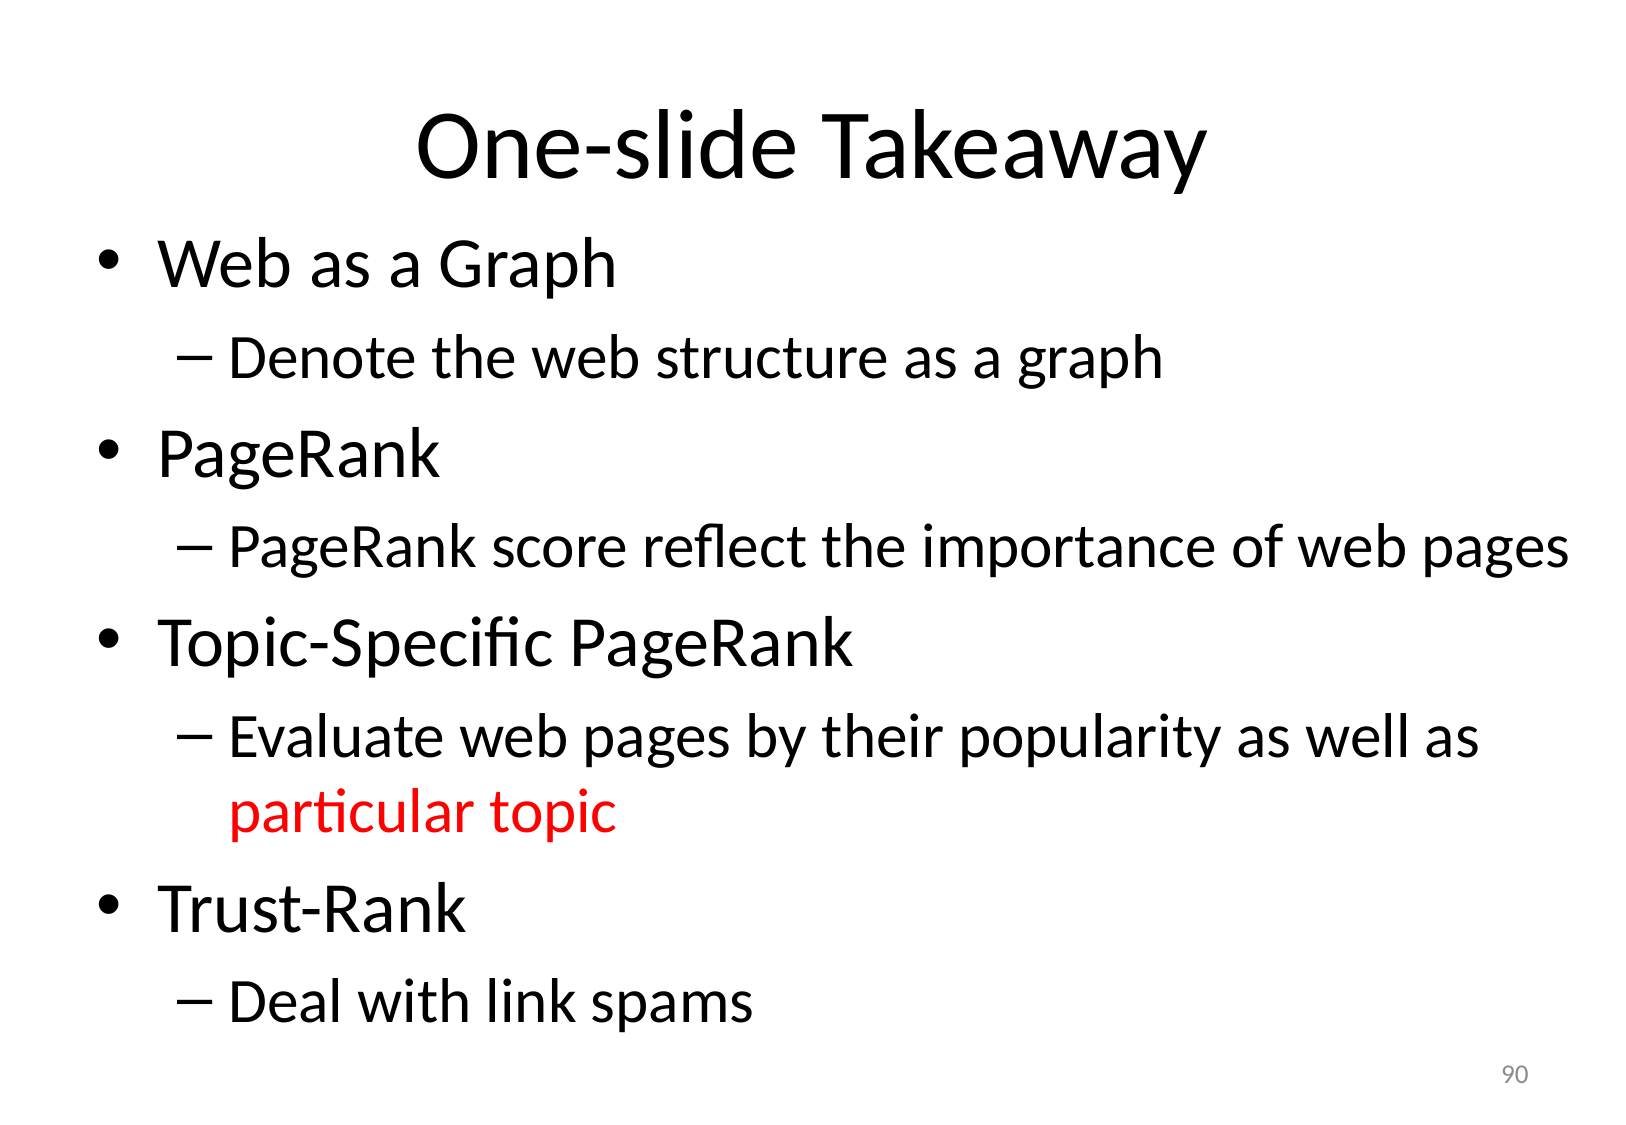

# One-slide Takeaway
Web as a Graph
Denote the web structure as a graph
PageRank
PageRank score reflect the importance of web pages
Topic-Specific PageRank
Evaluate web pages by their popularity as well as particular topic
Trust-Rank
Deal with link spams

90